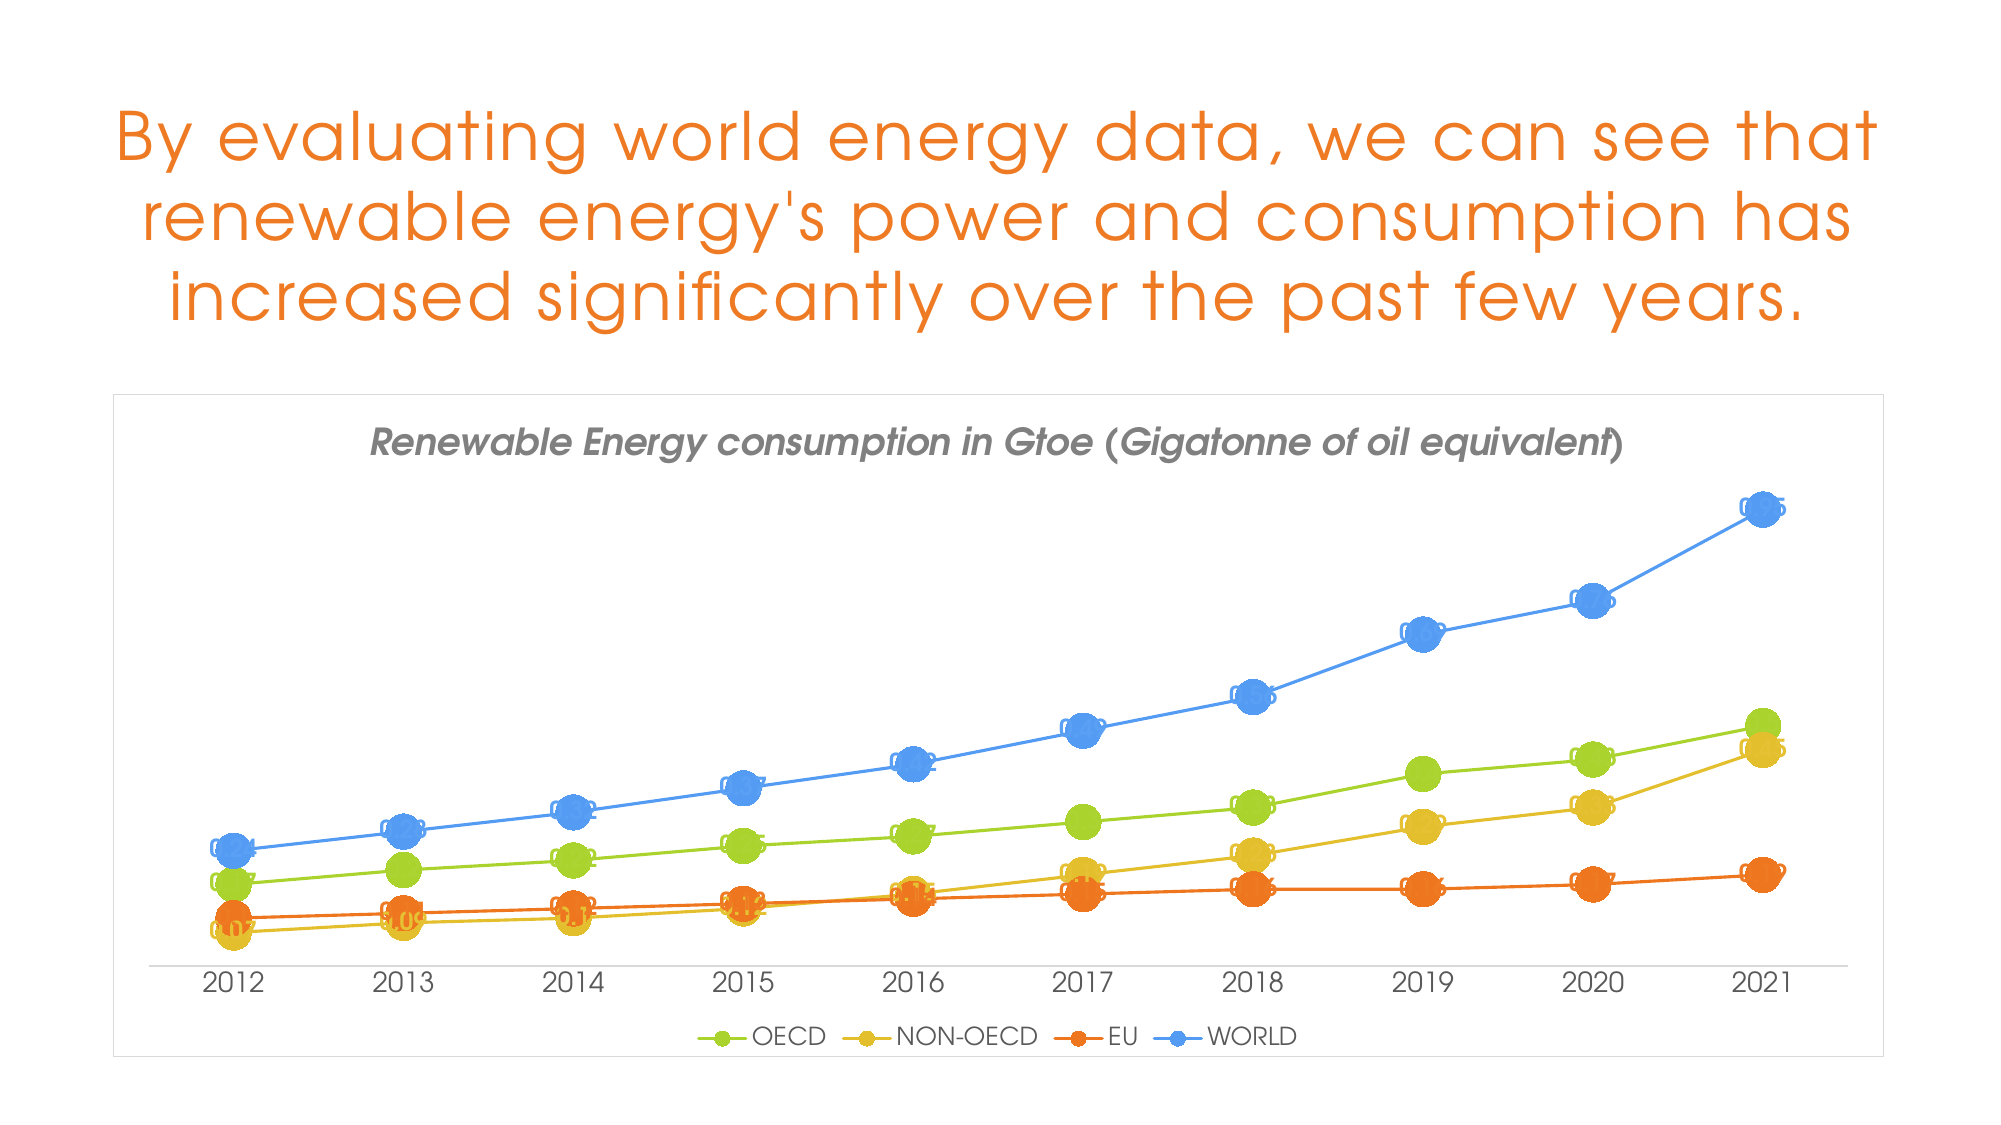

# By evaluating world energy data, we can see that renewable energy's power and consumption has increased significantly over the past few years.

### Chart: Renewable Energy consumption in Gtoe (Gigatonne of oil equivalent)

| Category | OECD | NON-OECD | EU | WORLD |
|---|---|---|---|---|
| 2012 | 0.17 | 0.07 | 0.1 | 0.24 |
| 2013 | 0.2 | 0.09 | 0.11 | 0.28 |
| 2014 | 0.22 | 0.1 | 0.12 | 0.32 |
| 2015 | 0.25 | 0.12 | 0.13 | 0.37 |
| 2016 | 0.27 | 0.15 | 0.14 | 0.42 |
| 2017 | 0.3 | 0.19 | 0.15 | 0.49 |
| 2018 | 0.33 | 0.23 | 0.16 | 0.56 |
| 2019 | 0.4 | 0.29 | 0.16 | 0.69 |
| 2020 | 0.43 | 0.33 | 0.17 | 0.76 |
| 2021 | 0.5 | 0.45 | 0.19 | 0.95 |
Advances in Renewable Technology Energy in 2024